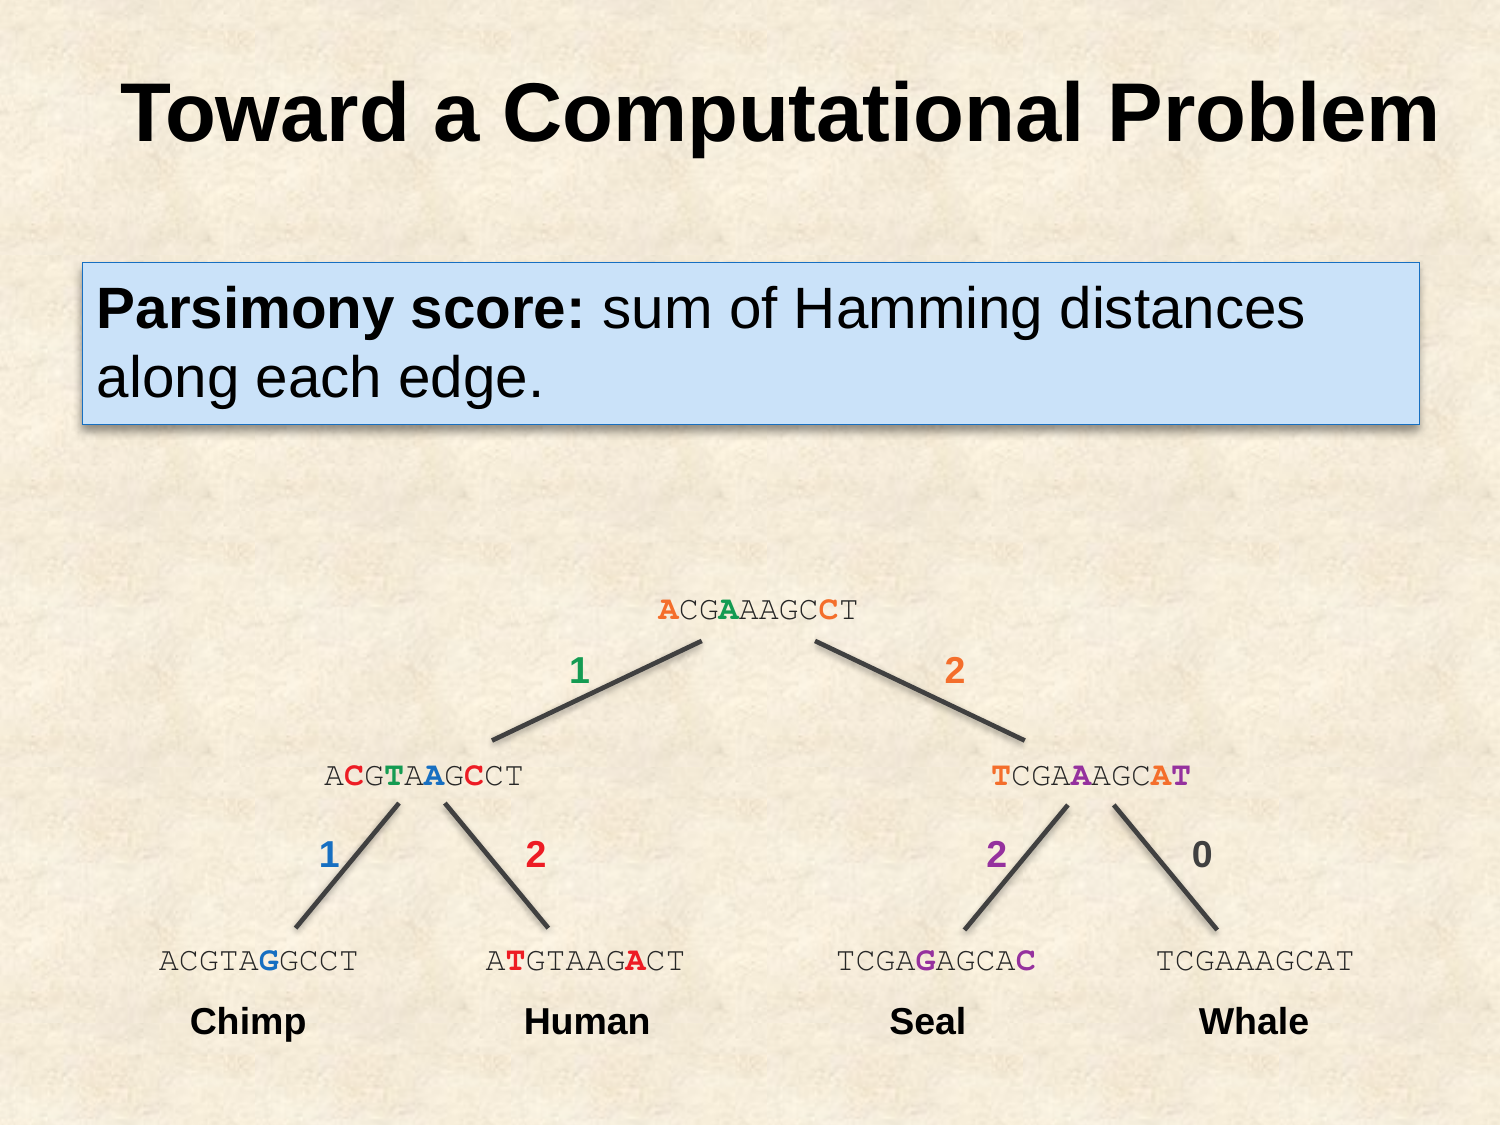

Toward a Computational Problem
Parsimony score: sum of Hamming distances along each edge.
ACGAAAGCCT
1
2
ACGTAAGCCT
TCGAAAGCAT
1
2
2
0
ACGTAGGCCT
ATGTAAGACT
TCGAGAGCAC
TCGAAAGCAT
Chimp
Human
Seal
Whale